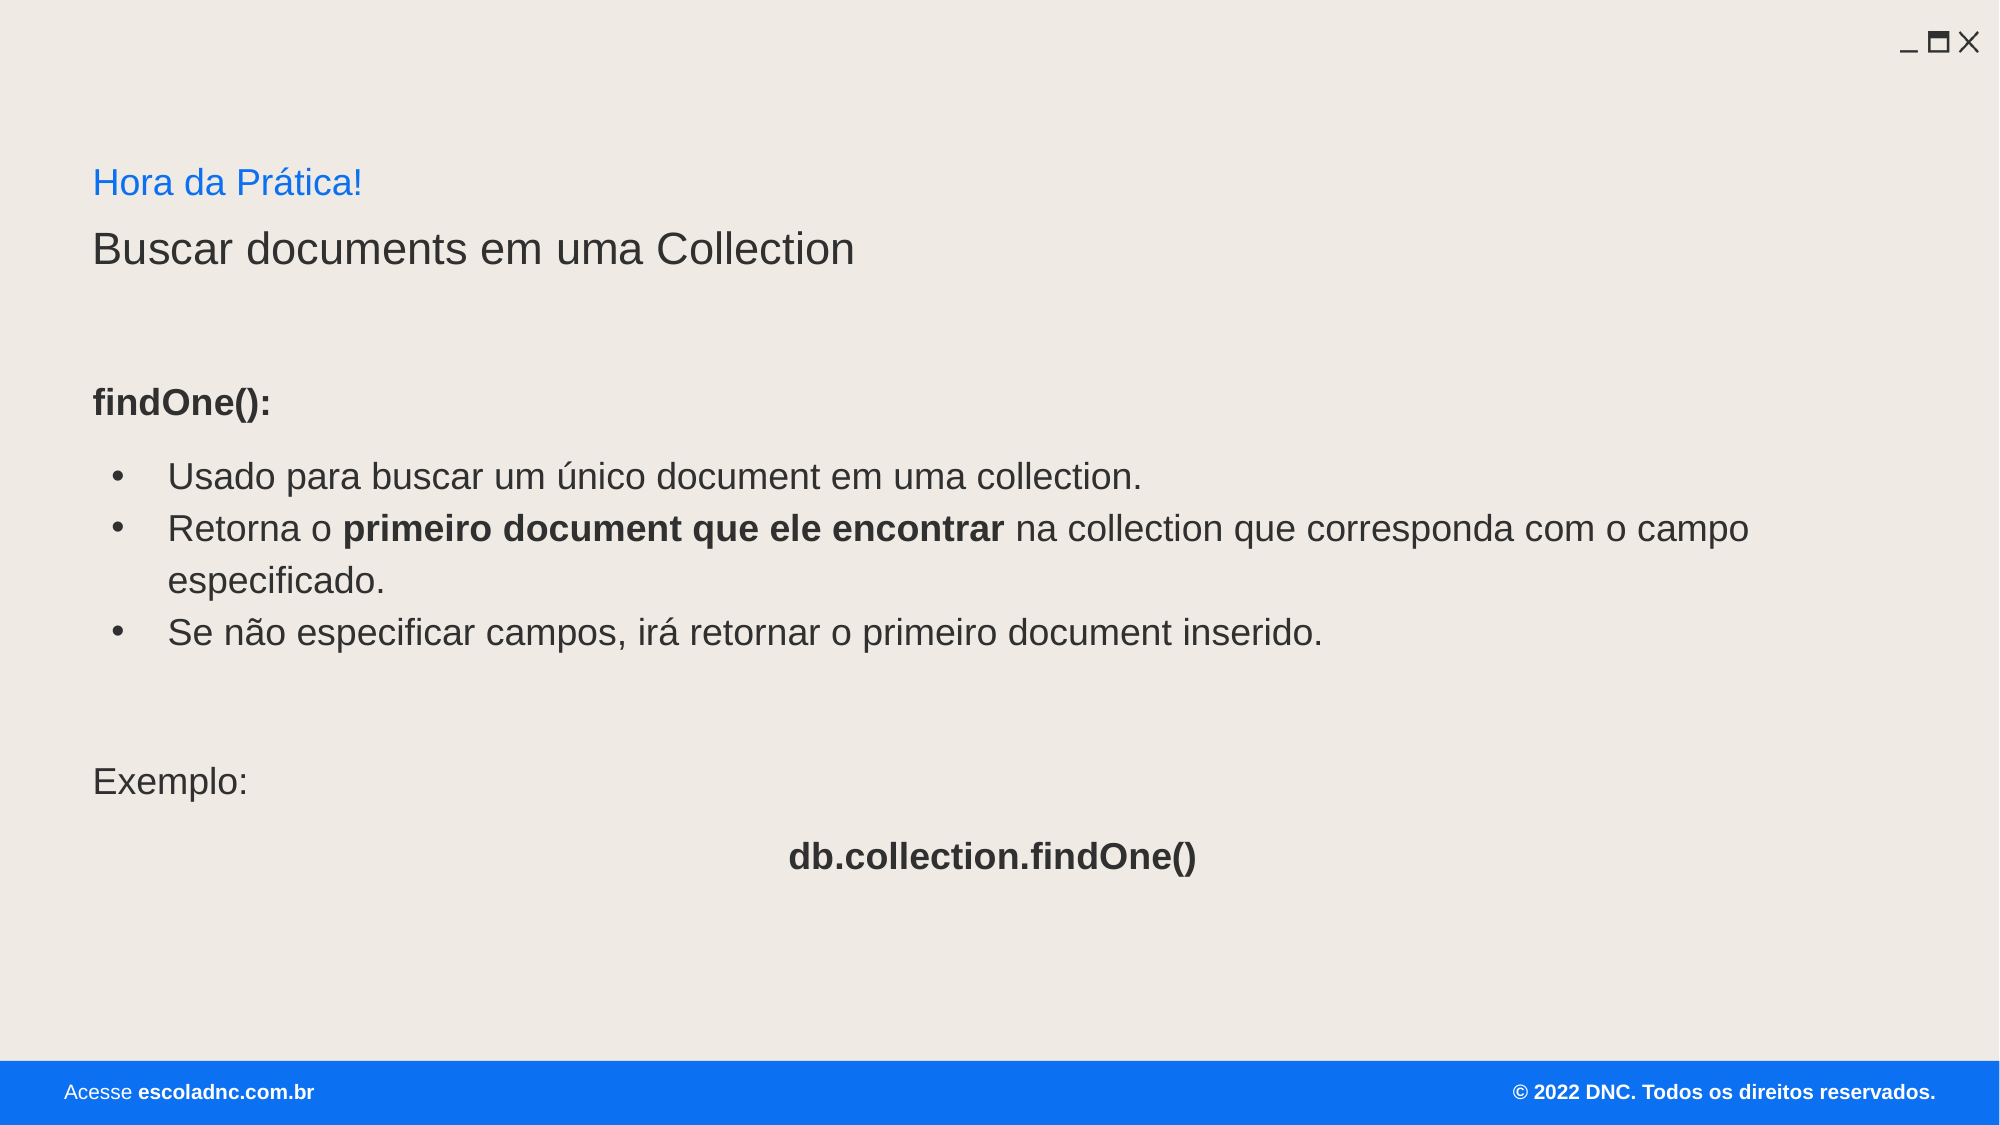

Hora da Prática!
# Buscar documents em uma Collection
findOne():
Usado para buscar um único document em uma collection.
Retorna o primeiro document que ele encontrar na collection que corresponda com o campo especificado.
Se não especificar campos, irá retornar o primeiro document inserido.

Exemplo:
db.collection.findOne()